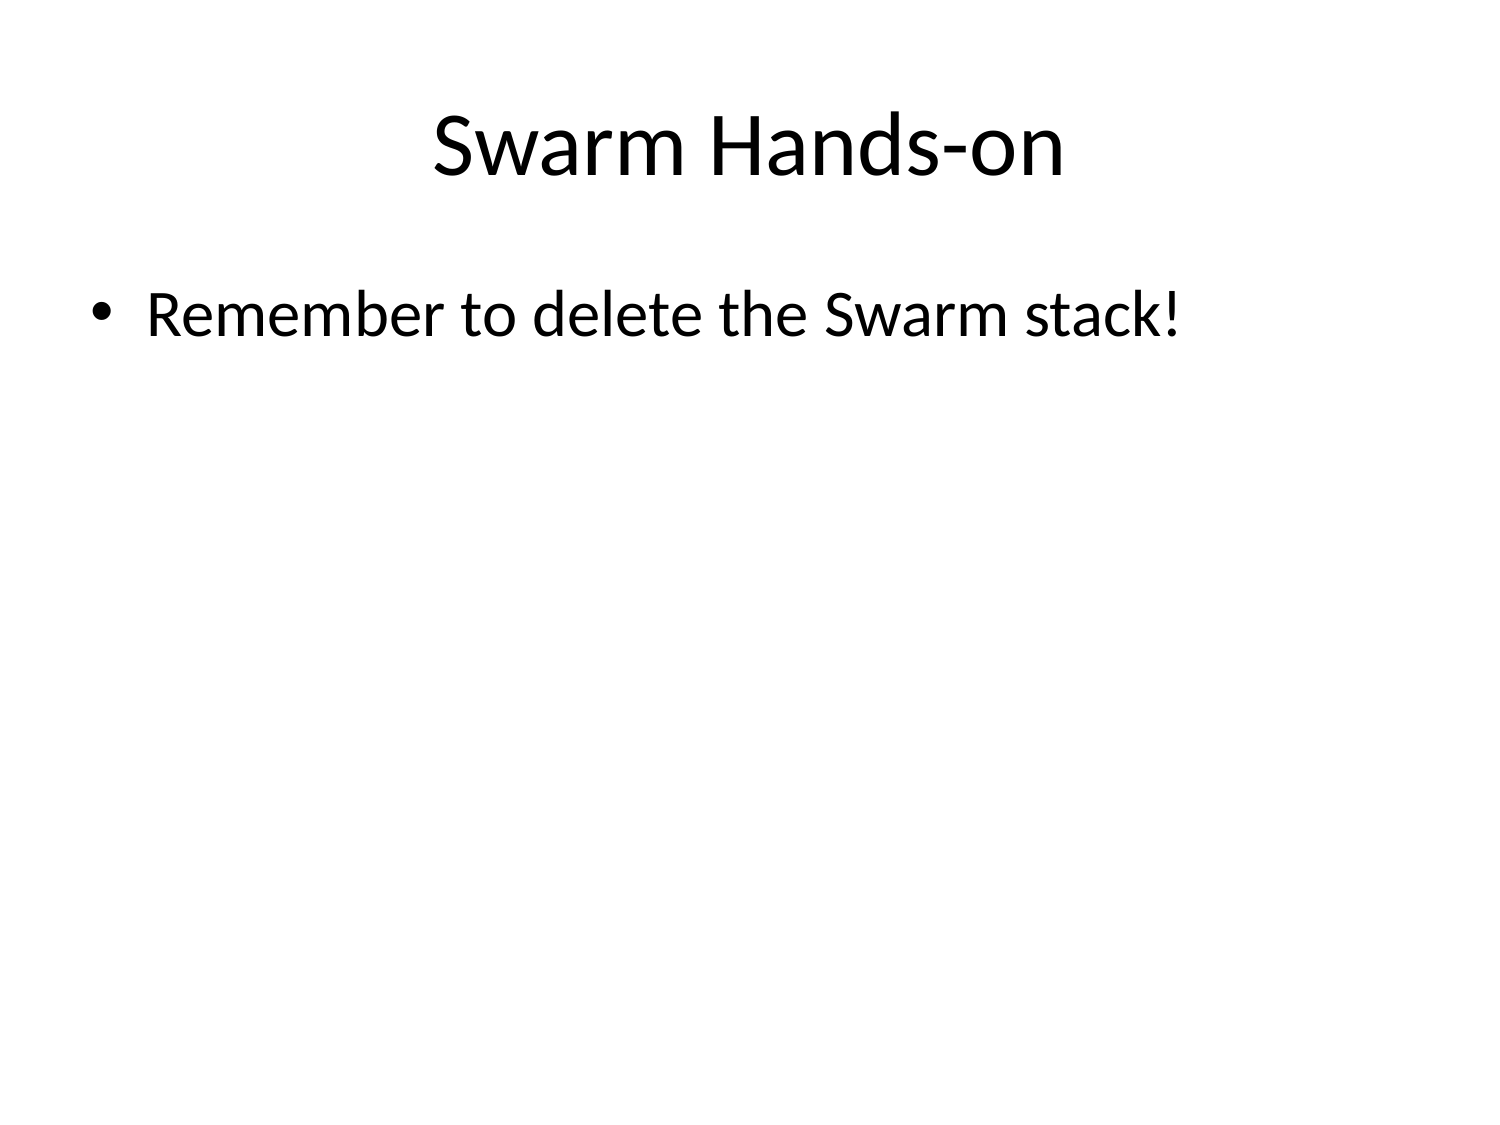

# Swarm Hands-on
Remember to delete the Swarm stack!